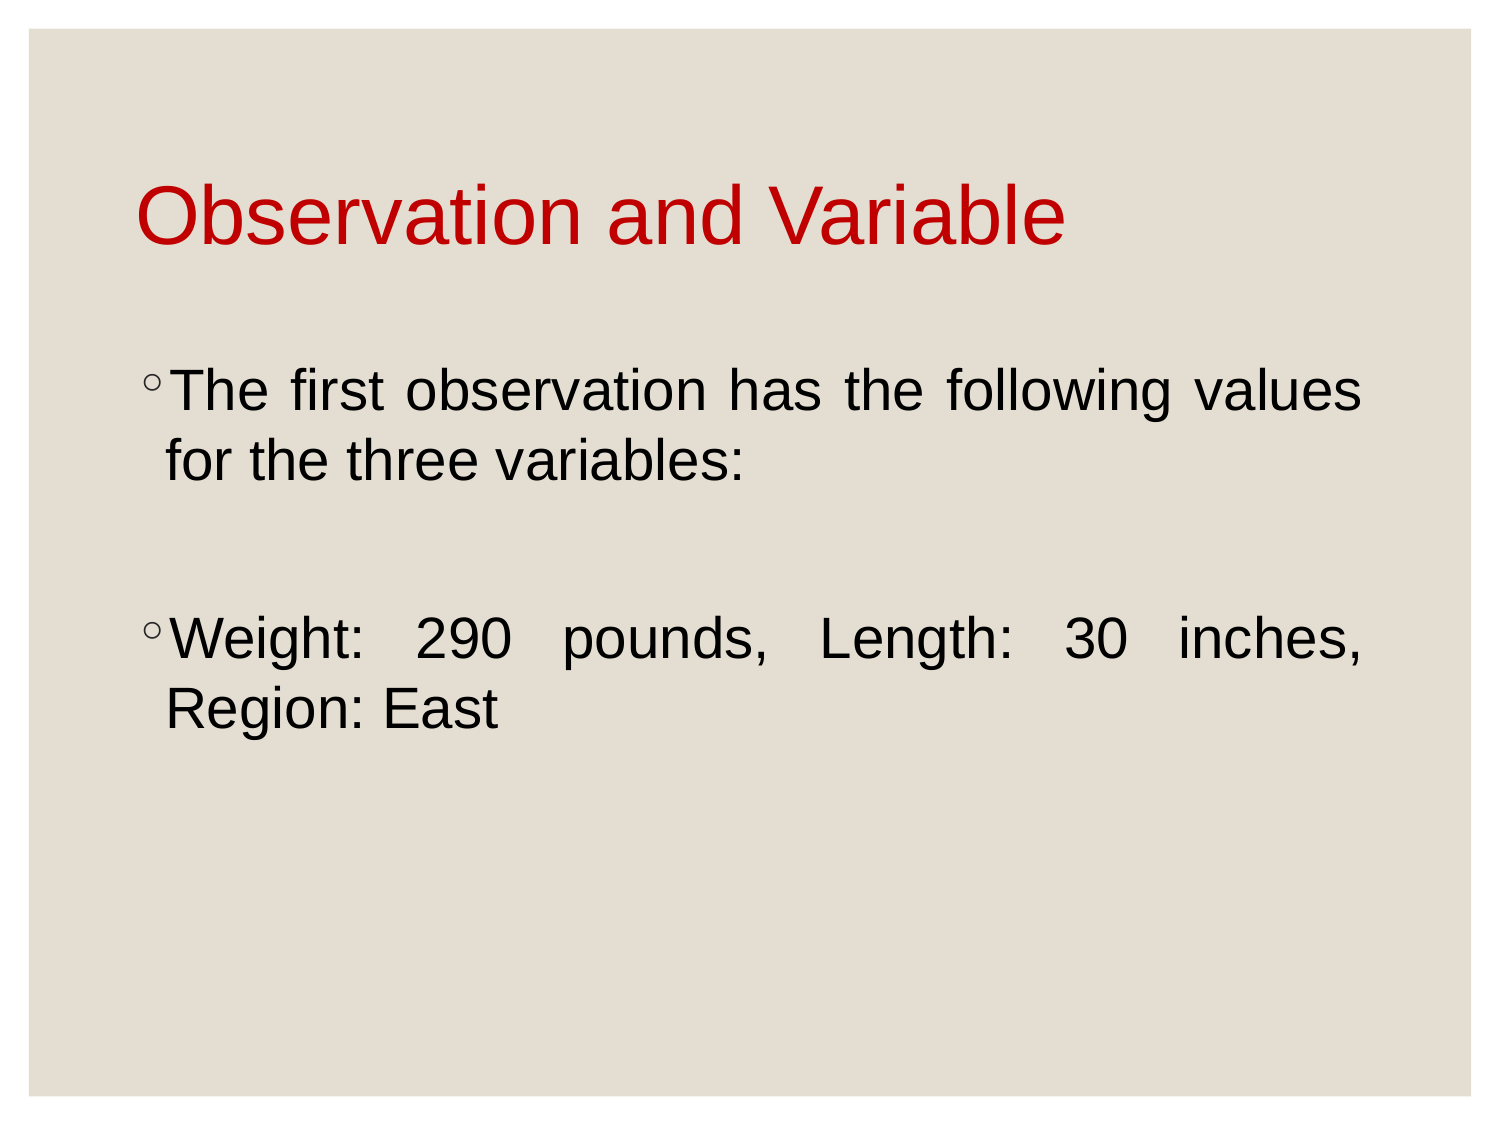

# Observation and Variable
The first observation has the following values for the three variables:

Weight: 290 pounds, Length: 30 inches, Region: East